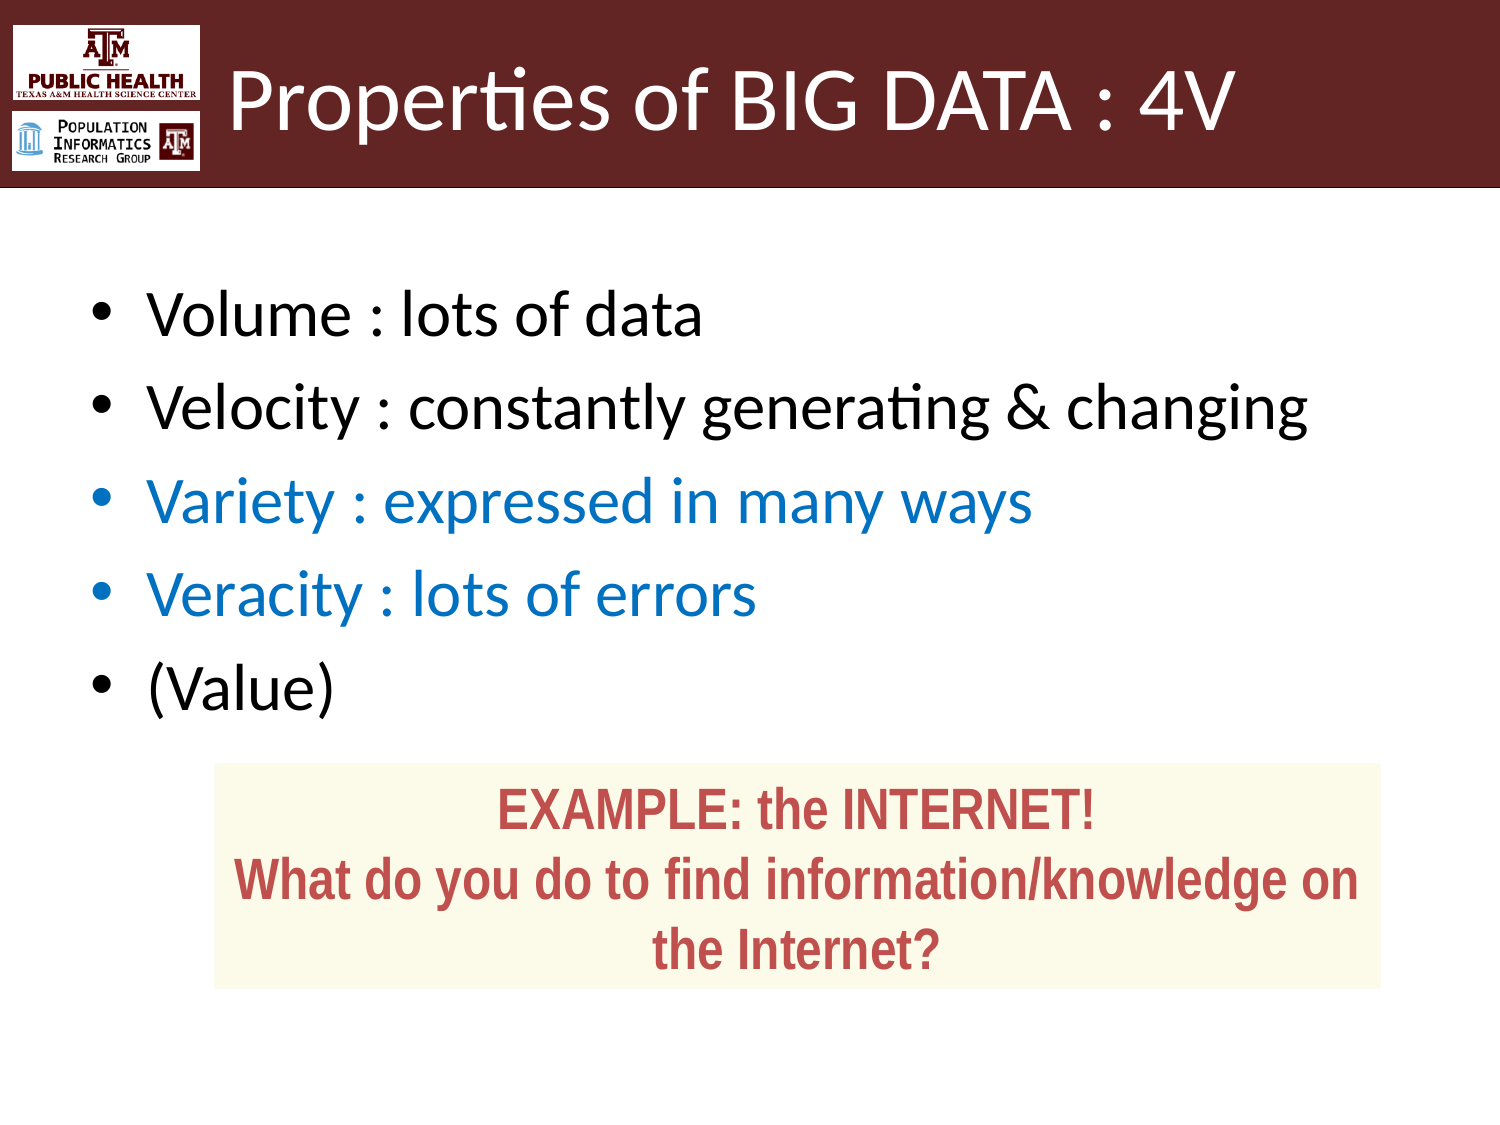

# Properties of BIG DATA : 4V
Volume : lots of data
Velocity : constantly generating & changing
Variety : expressed in many ways
Veracity : lots of errors
(Value)

EXAMPLE: the INTERNET!
What do you do to find information/knowledge on the Internet?